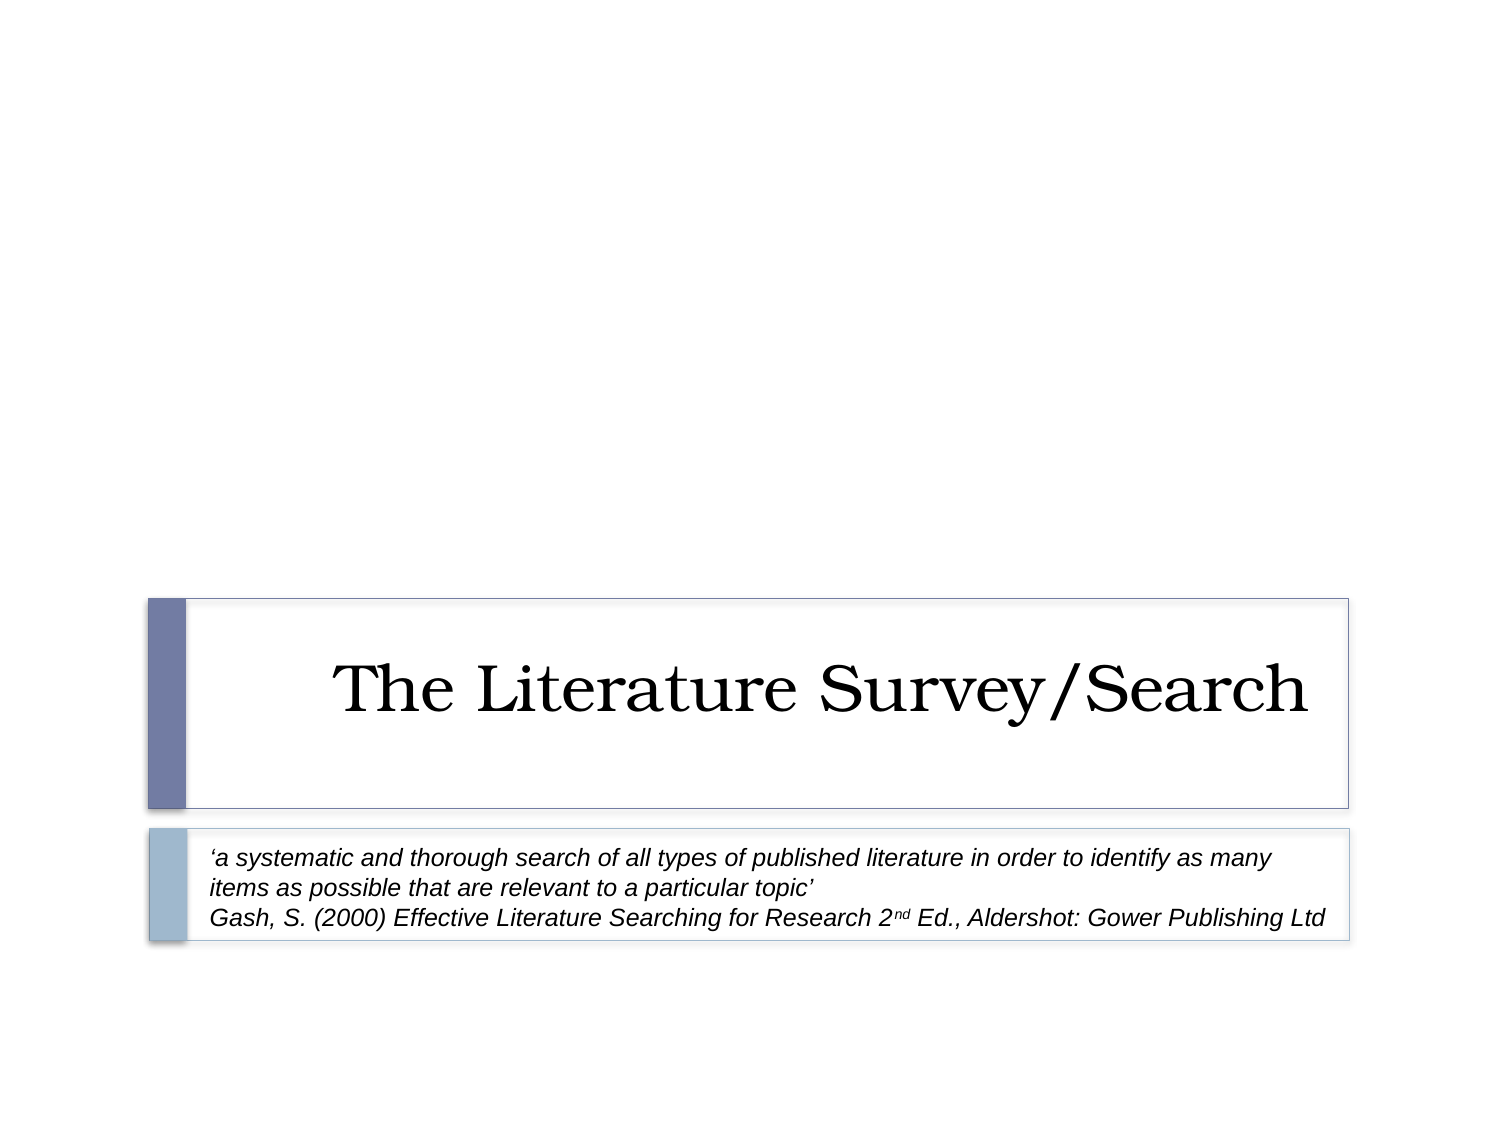

# The Literature Survey/Search
‘a systematic and thorough search of all types of published literature in order to identify as many items as possible that are relevant to a particular topic’
Gash, S. (2000) Effective Literature Searching for Research 2nd Ed., Aldershot: Gower Publishing Ltd